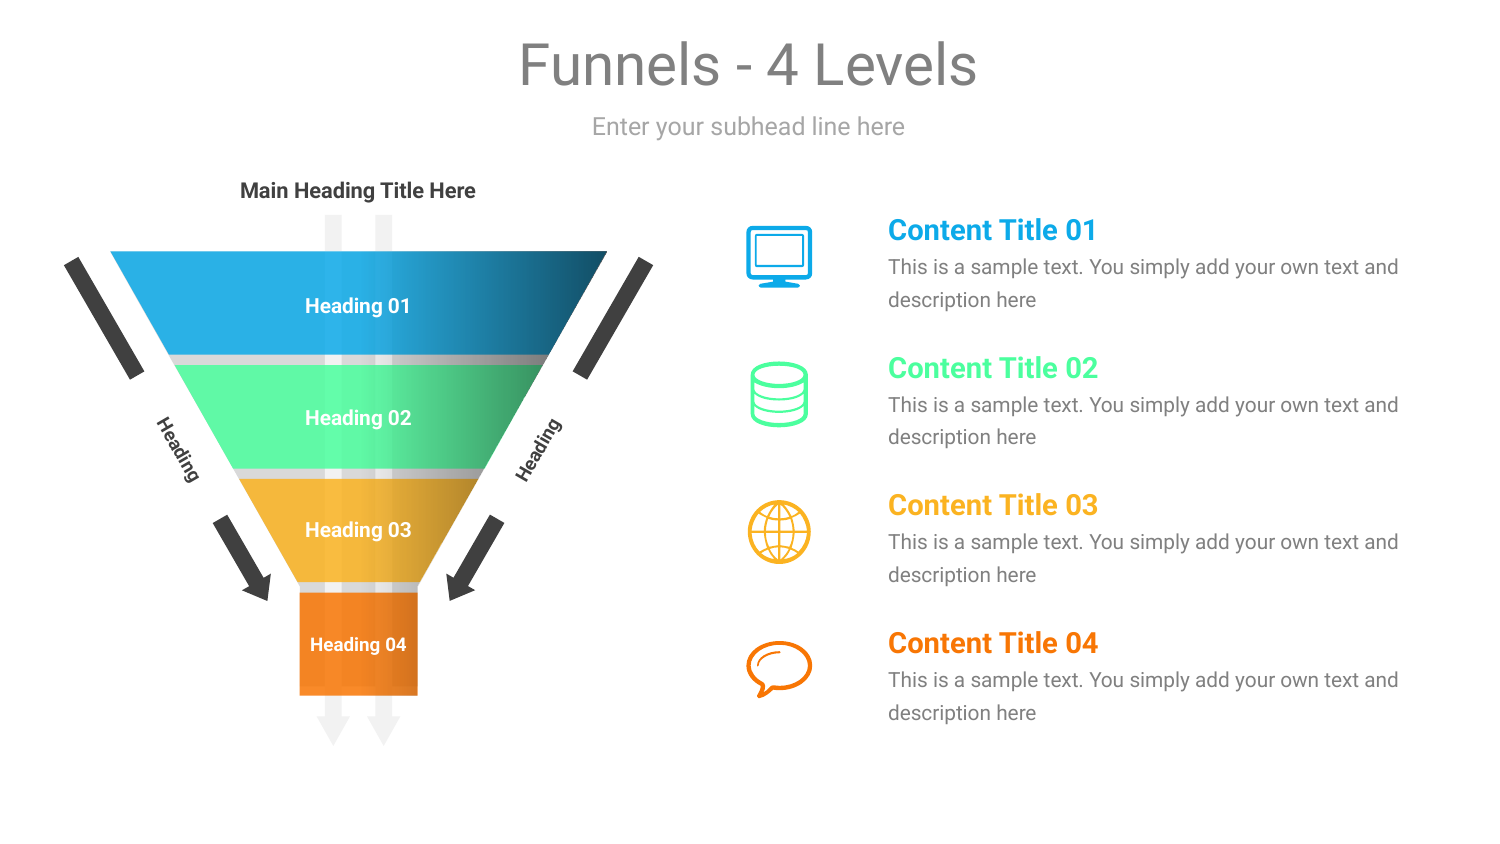

# Funnels - 4 Levels
Enter your subhead line here
Main Heading Title Here
Content Title 01
This is a sample text. You simply add your own text and description here

Heading 01

Content Title 02
This is a sample text. You simply add your own text and description here

Heading 02
Heading
Heading
Content Title 03
This is a sample text. You simply add your own text and description here

Heading 03

Content Title 04
This is a sample text. You simply add your own text and description here
Heading 04